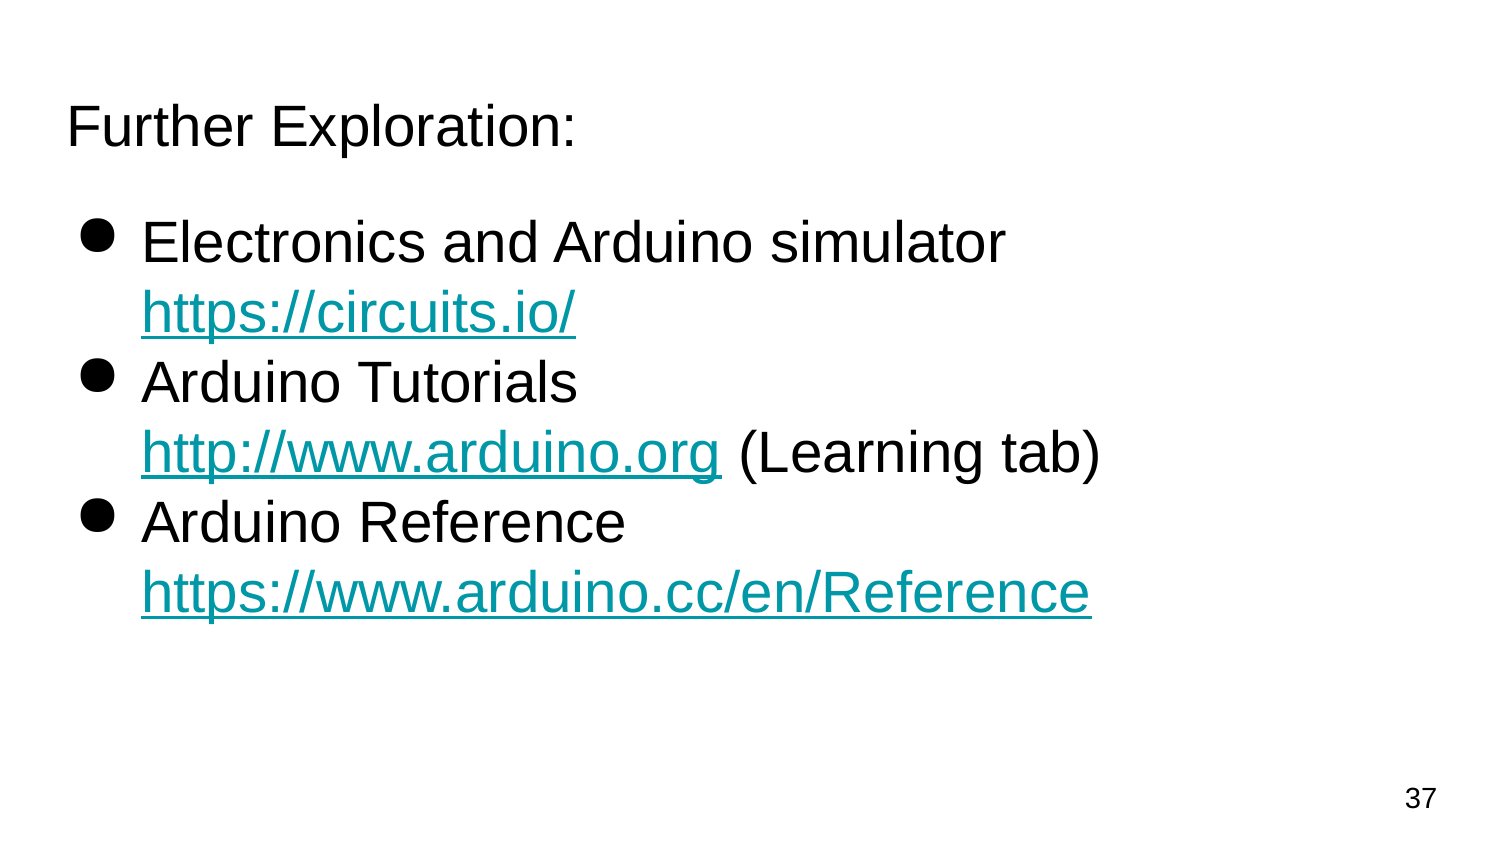

# Further Exploration:
Electronics and Arduino simulator
https://circuits.io/
Arduino Tutorials
http://www.arduino.org (Learning tab)
Arduino Reference
https://www.arduino.cc/en/Reference
37